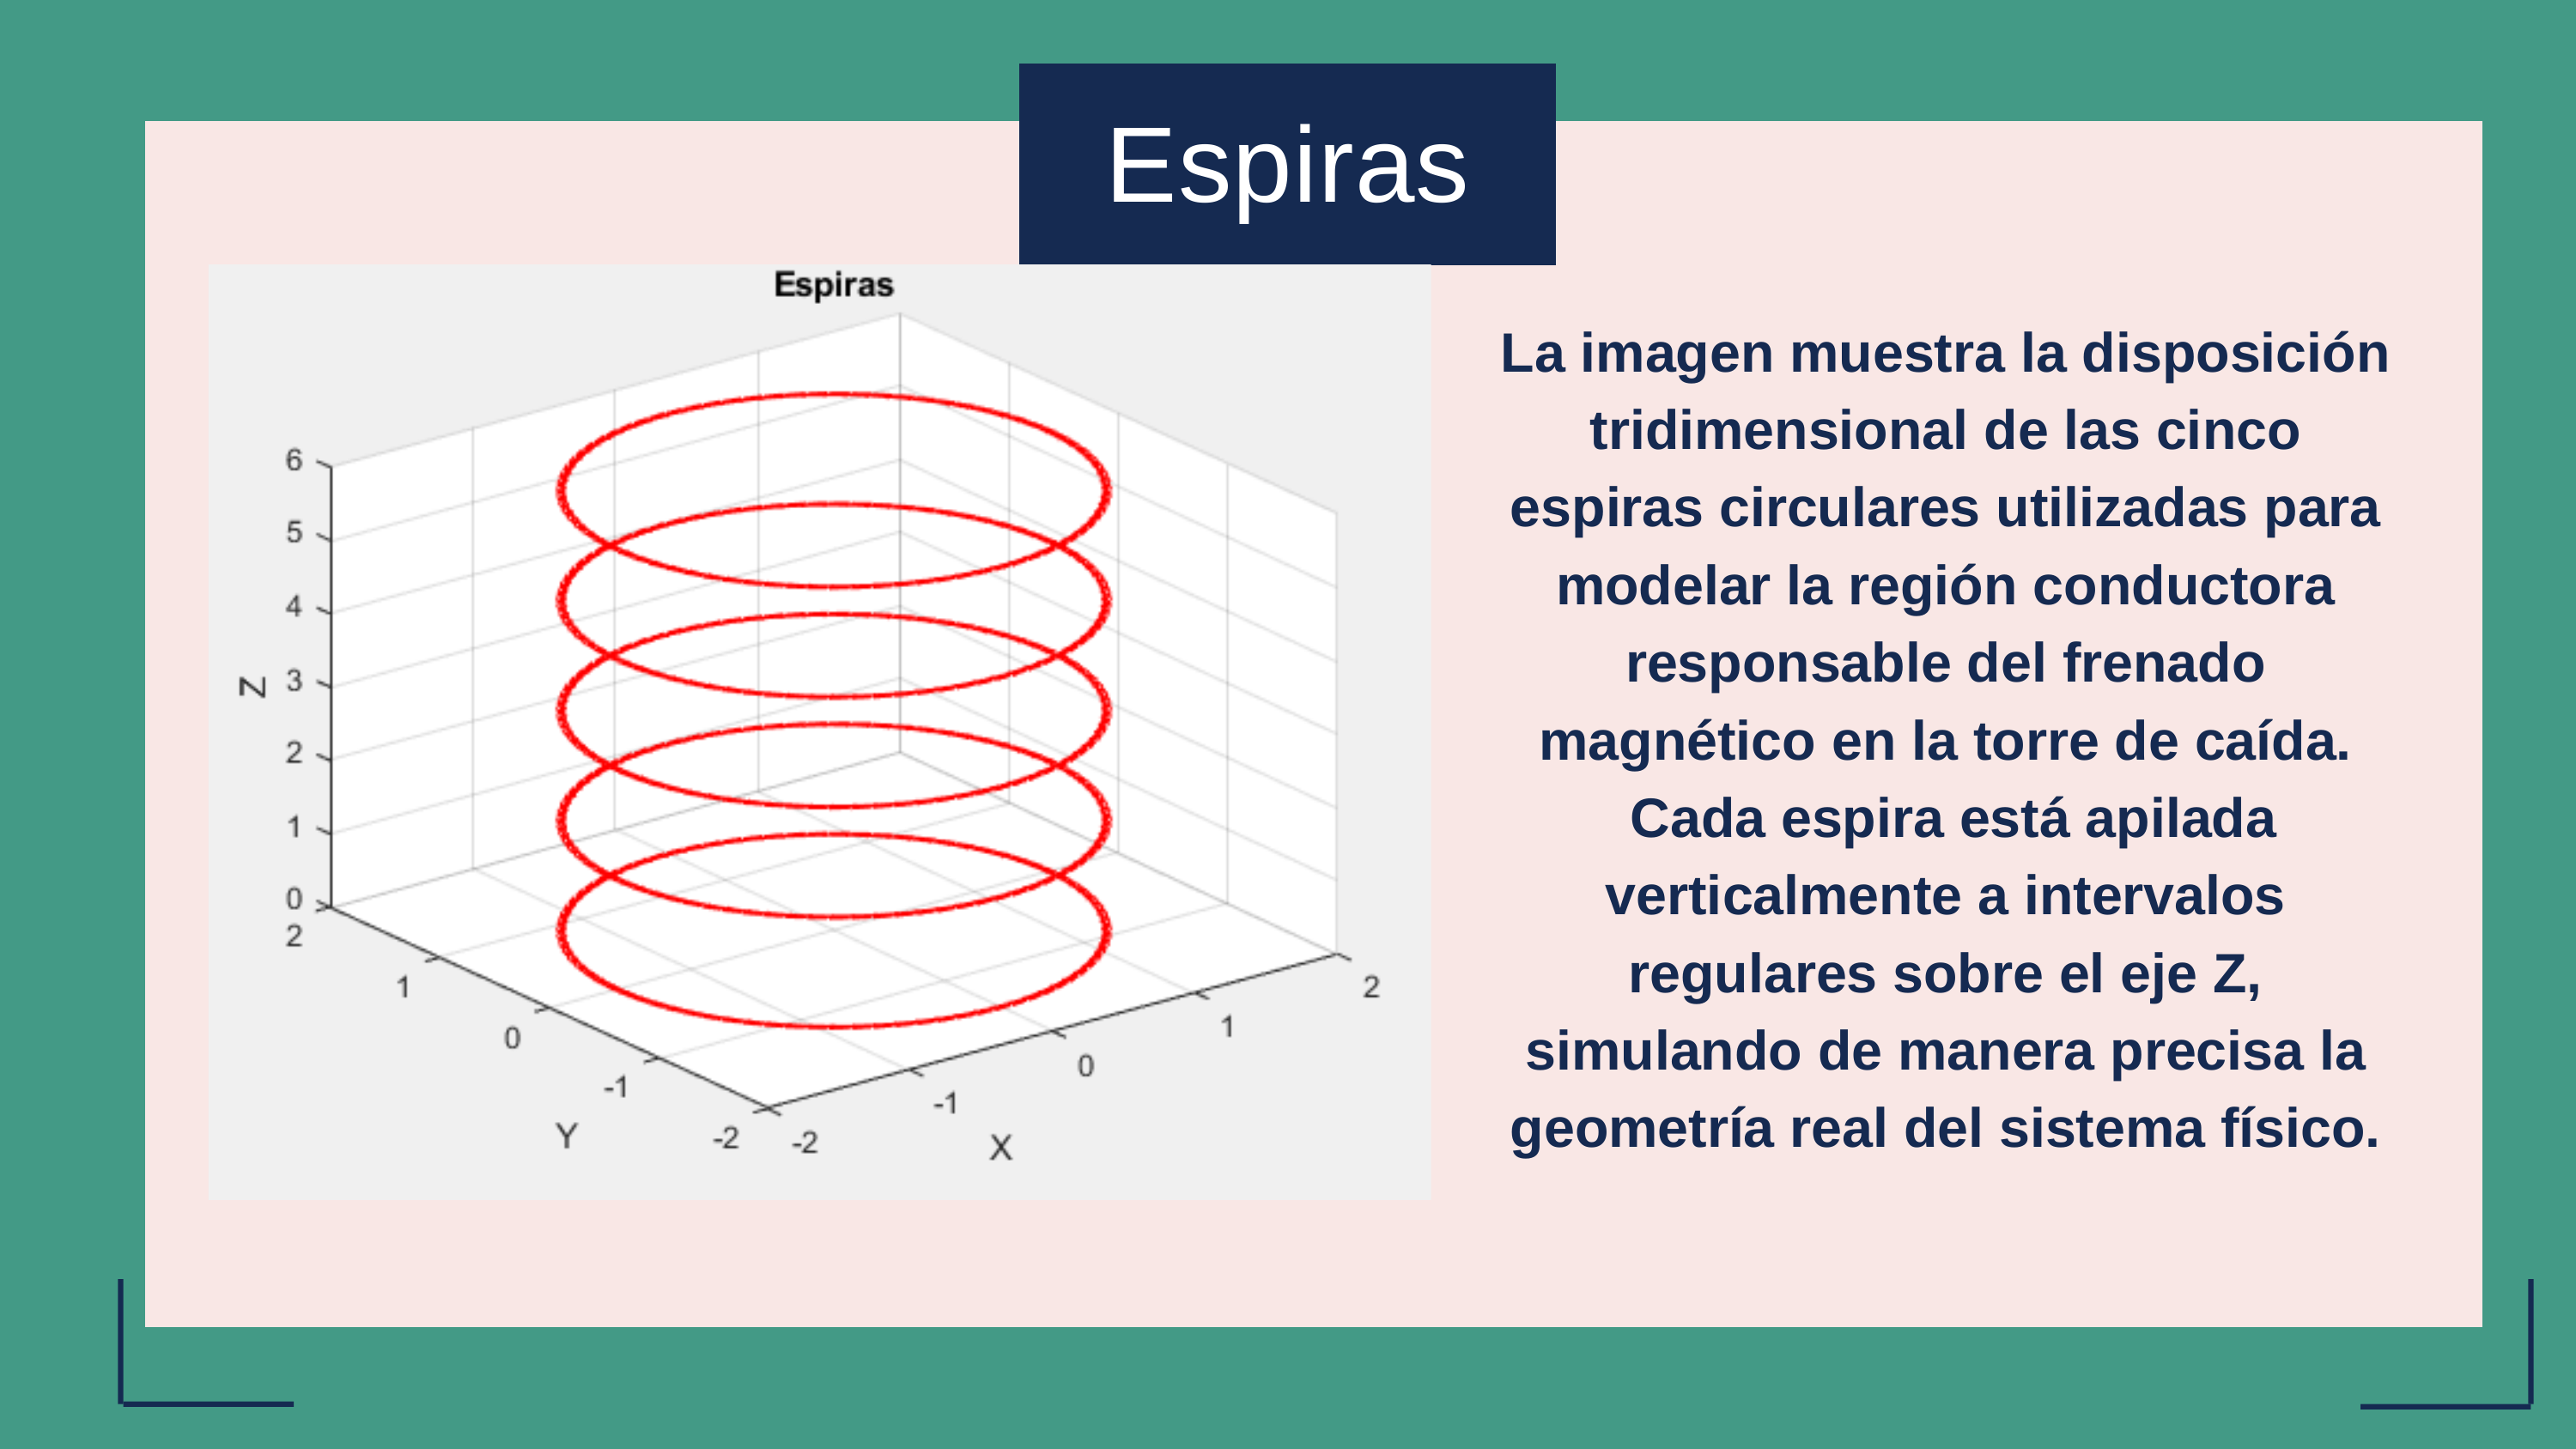

Espiras

La imagen muestra la disposición tridimensional de las cinco espiras circulares utilizadas para modelar la región conductora responsable del frenado magnético en la torre de caída.
 Cada espira está apilada verticalmente a intervalos regulares sobre el eje Z, simulando de manera precisa la geometría real del sistema físico.